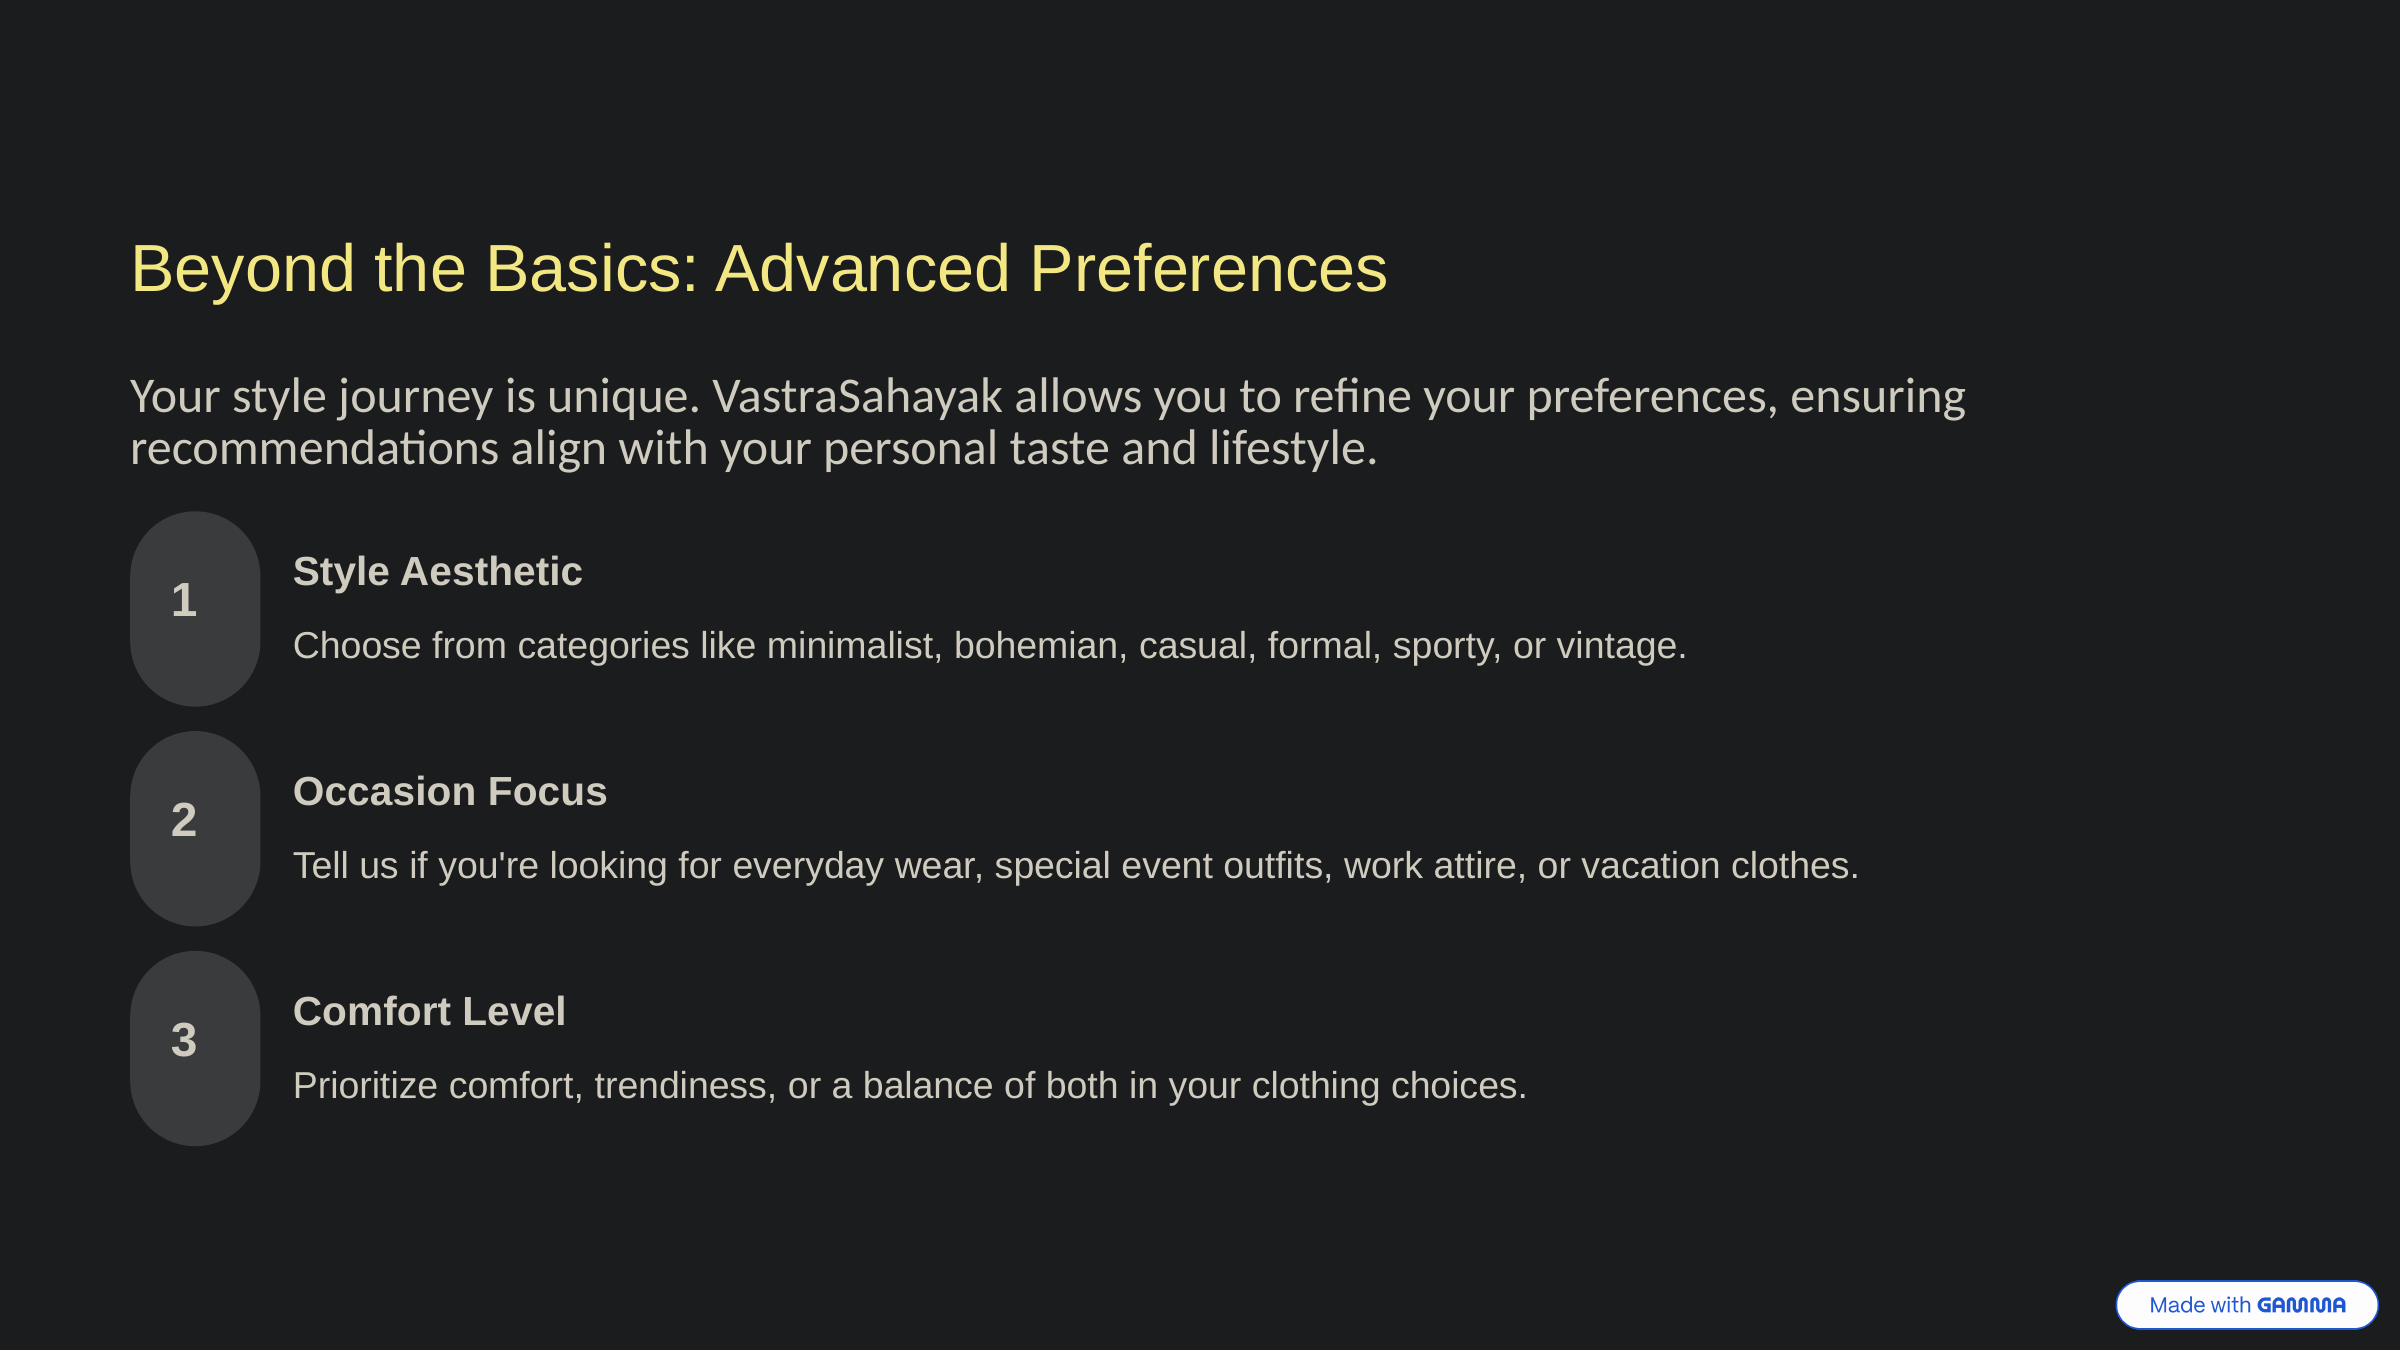

Beyond the Basics: Advanced Preferences
Your style journey is unique. VastraSahayak allows you to refine your preferences, ensuring recommendations align with your personal taste and lifestyle.

Style Aesthetic
1
Choose from categories like minimalist, bohemian, casual, formal, sporty, or vintage.

Occasion Focus
2
Tell us if you're looking for everyday wear, special event outfits, work attire, or vacation clothes.

Comfort Level
3
Prioritize comfort, trendiness, or a balance of both in your clothing choices.